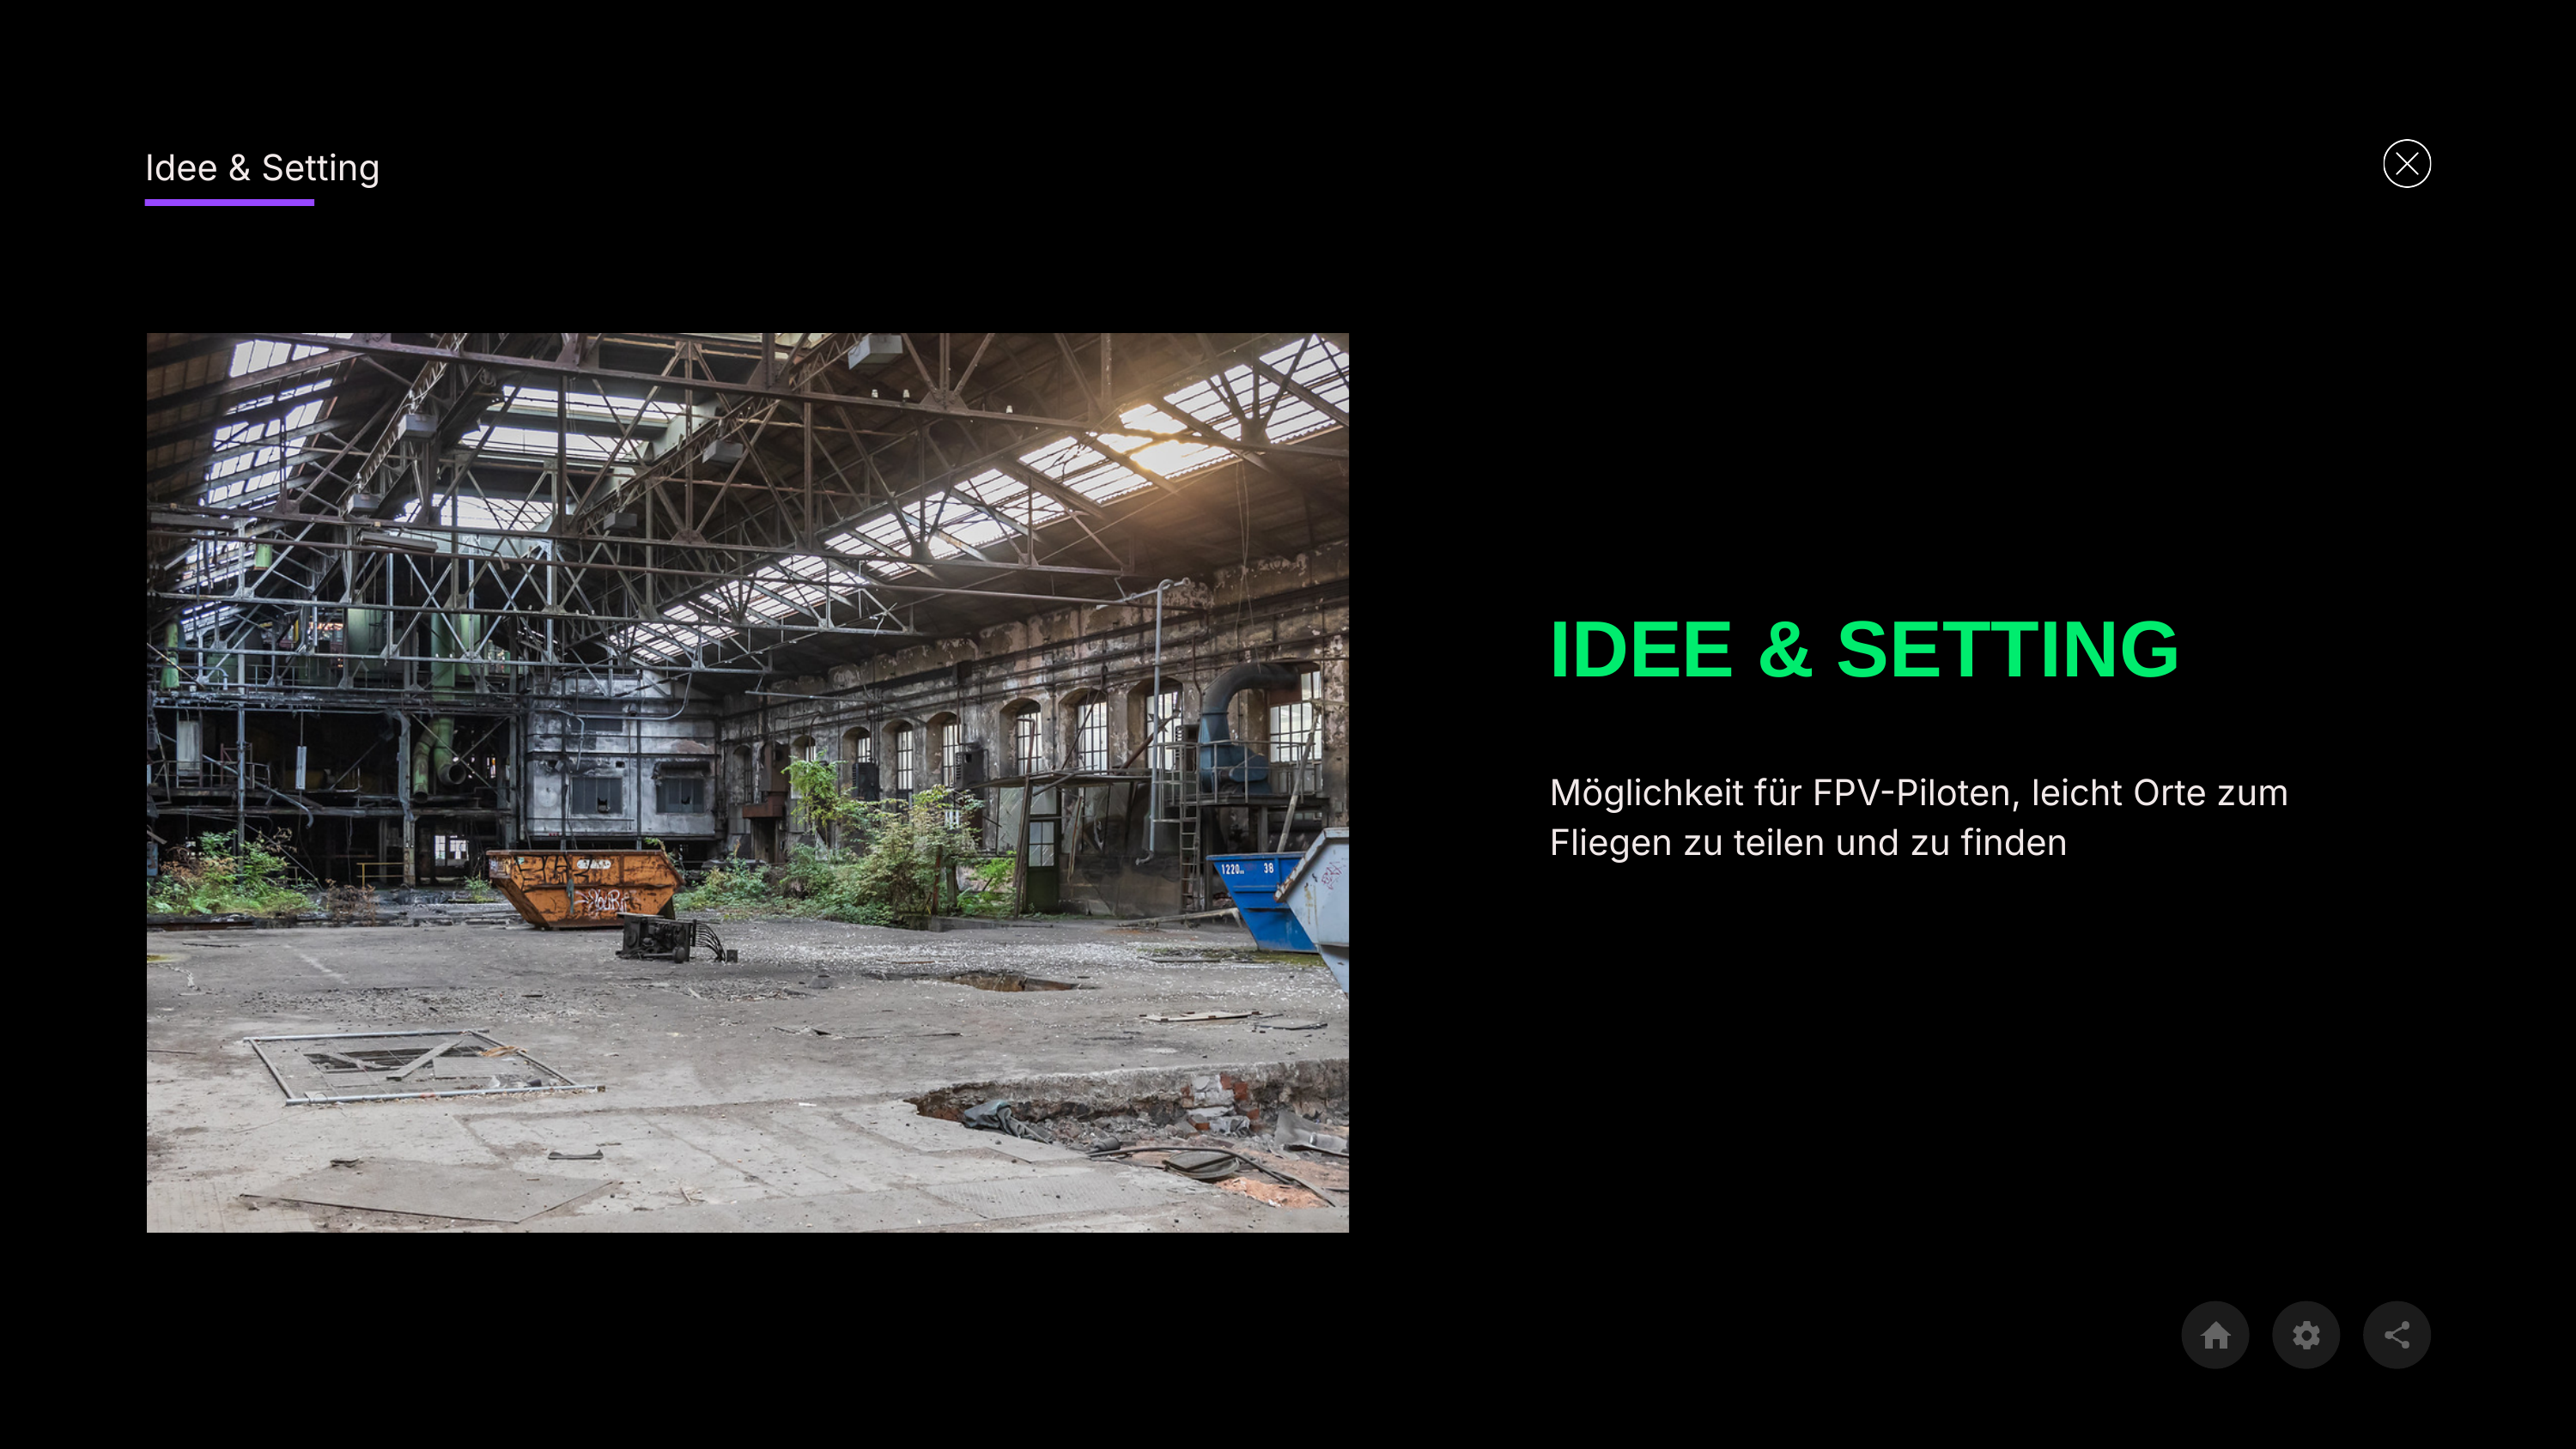

Idee & Setting

IDEE & SETTING
Möglichkeit für FPV-Piloten, leicht Orte zum Fliegen zu teilen und zu finden